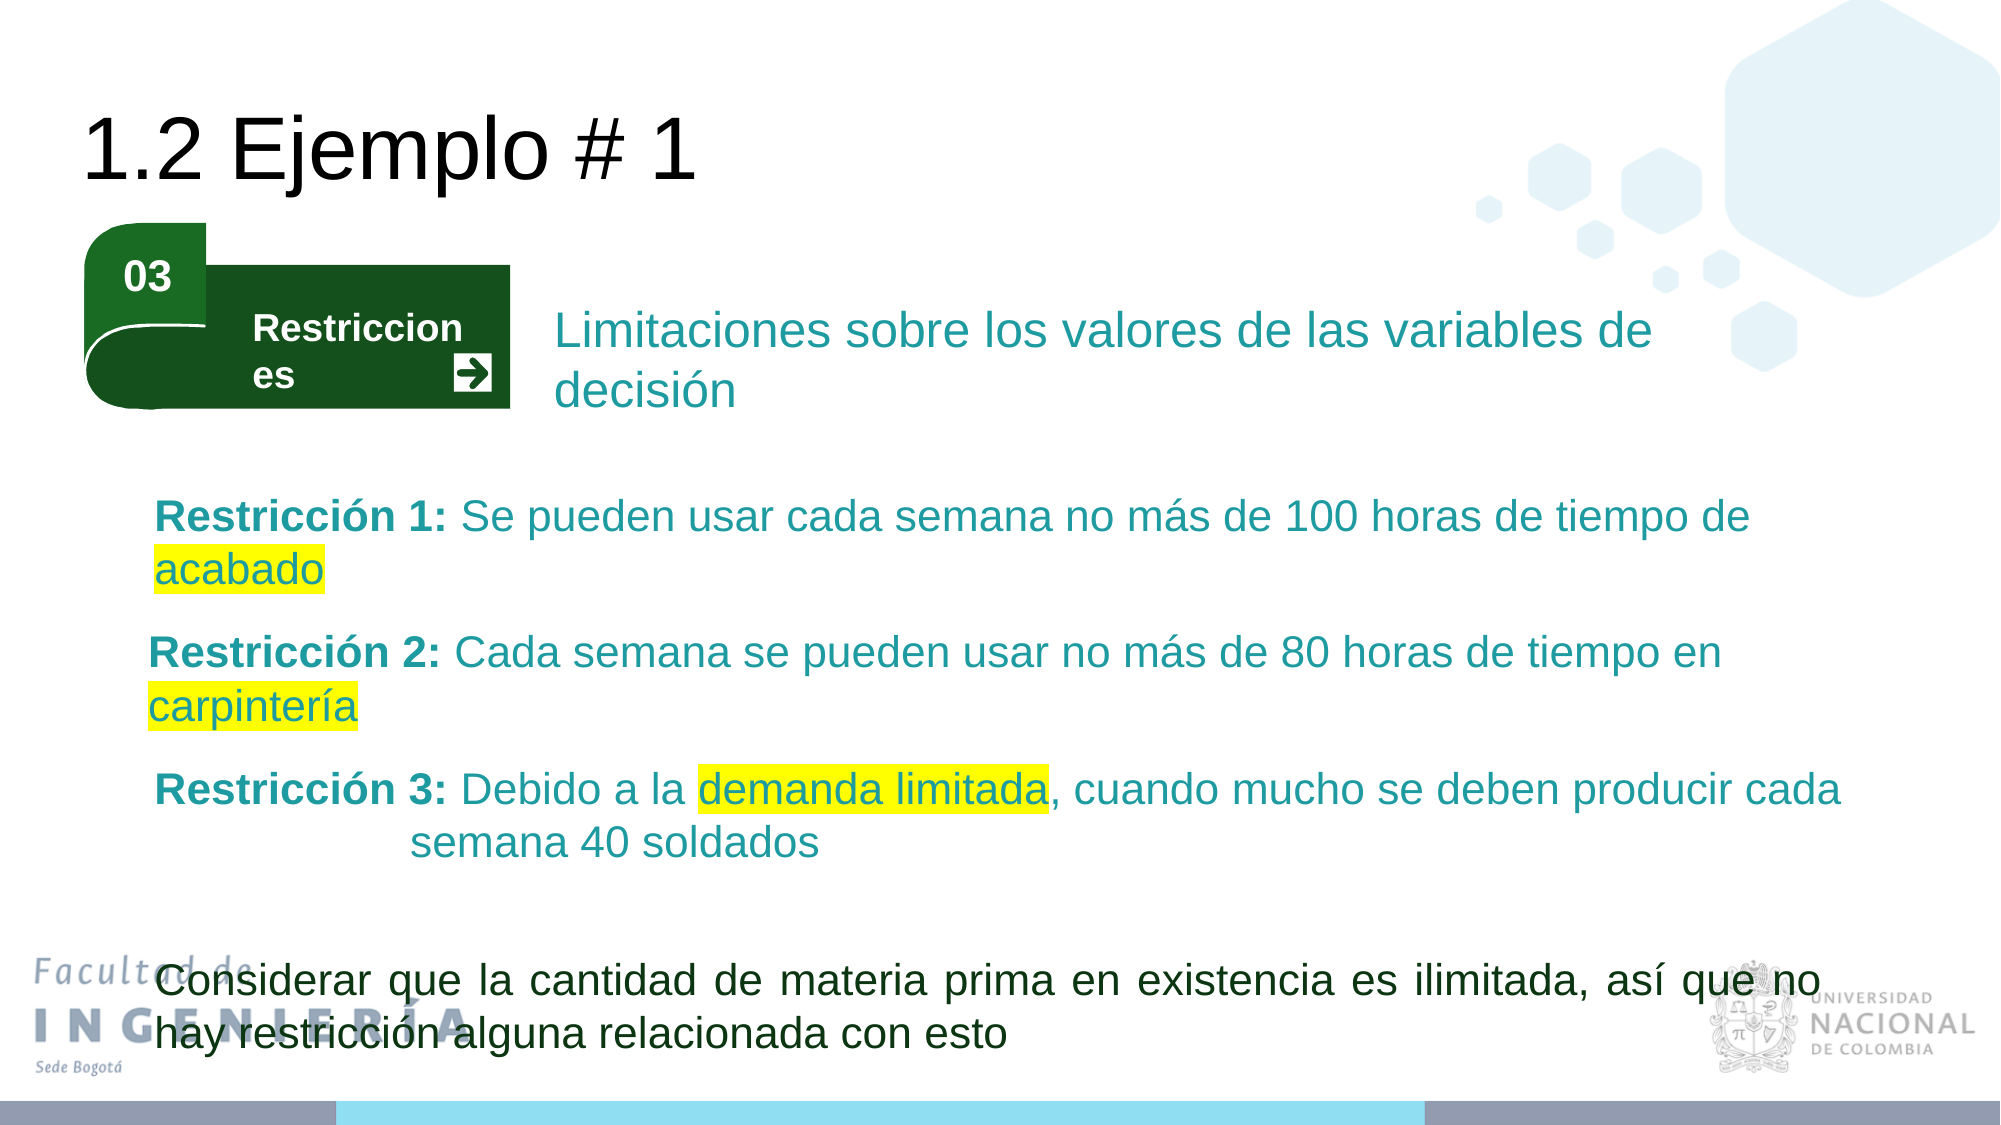

1.2 Ejemplo # 1

03
Limitaciones sobre los valores de las variables de decisión
Restricciones

Restricción 1: Se pueden usar cada semana no más de 100 horas de tiempo de acabado
Restricción 2: Cada semana se pueden usar no más de 80 horas de tiempo en carpintería
Restricción 3: Debido a la demanda limitada, cuando mucho se deben producir cada semana 40 soldados
Considerar que la cantidad de materia prima en existencia es ilimitada, así que no hay restricción alguna relacionada con esto